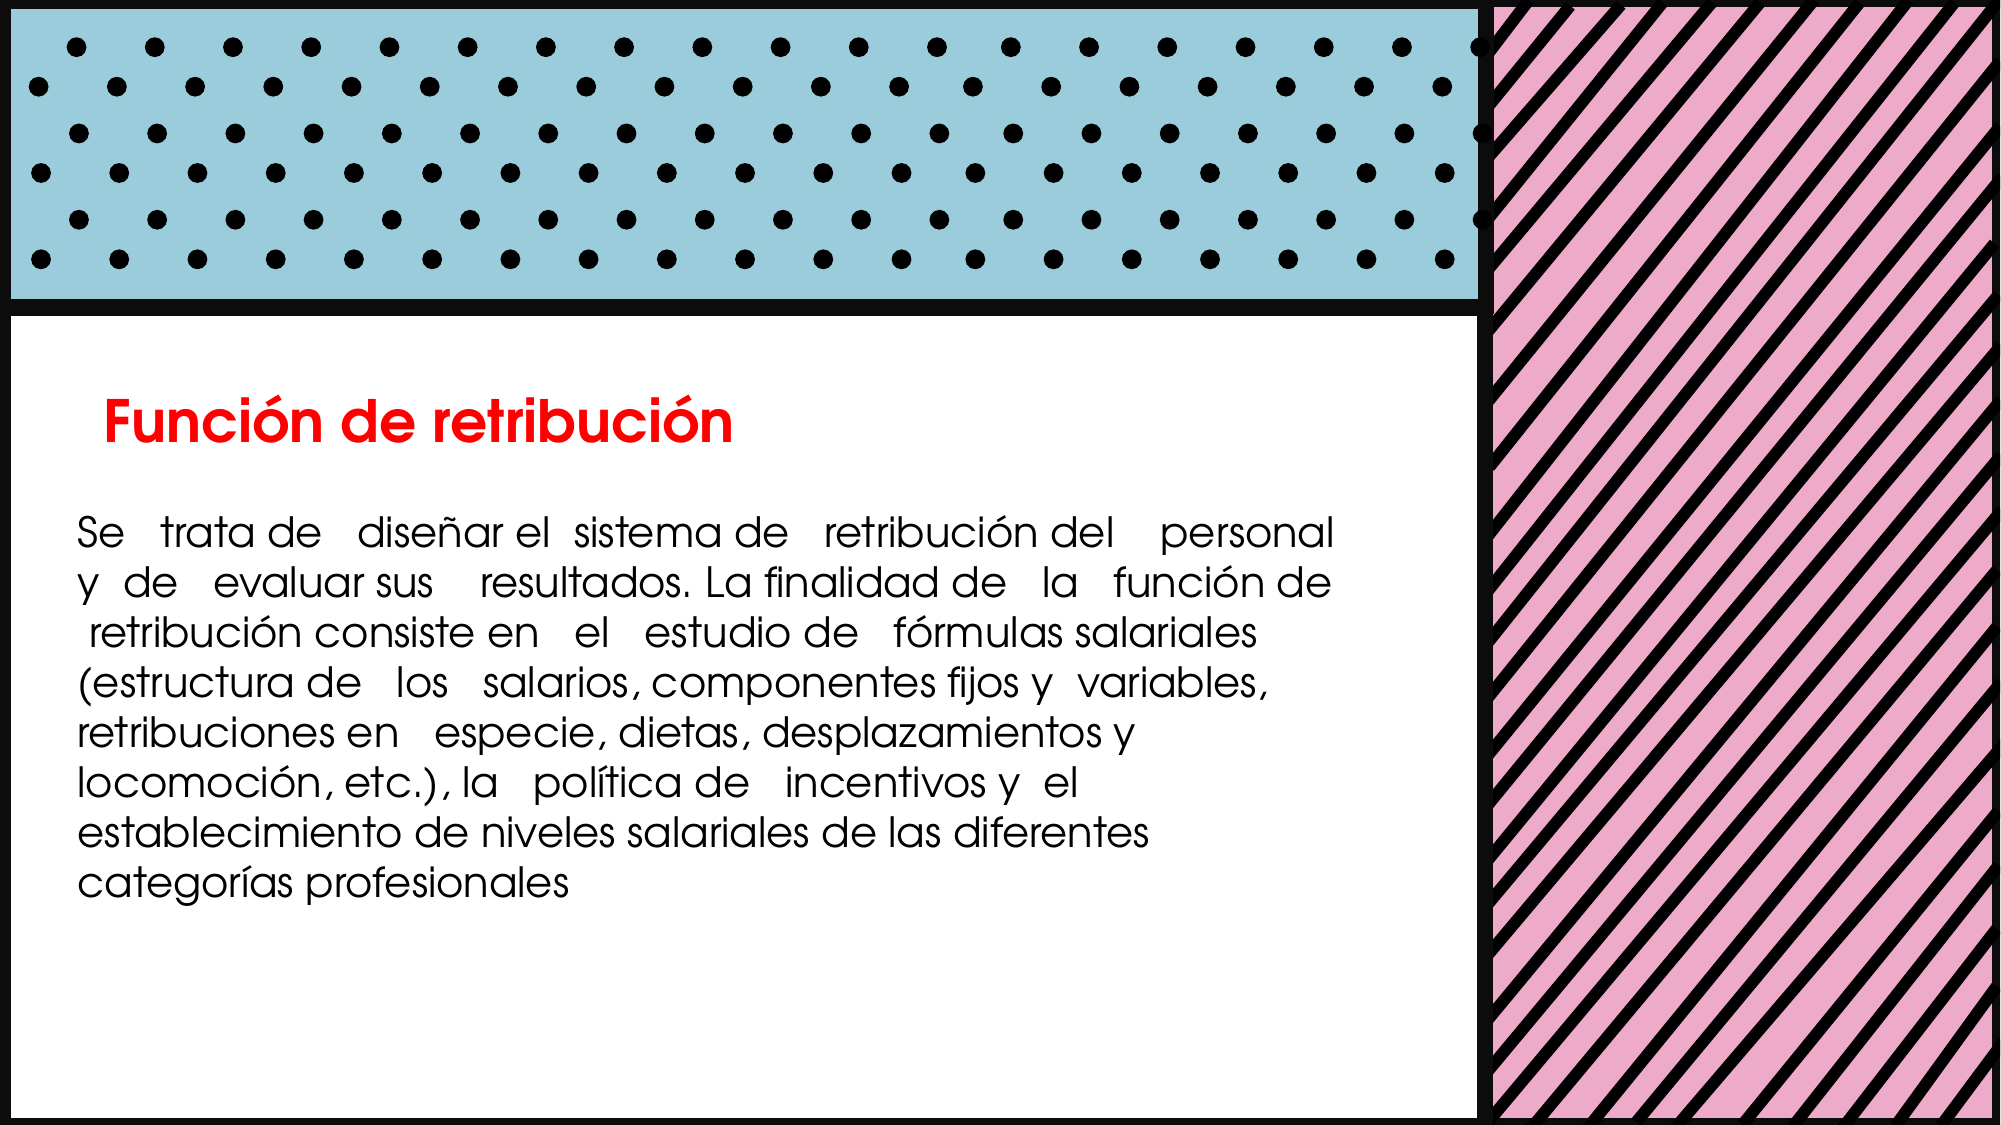

Función de retribución
Se   trata de   diseñar el  sistema de   retribución del    personal y  de   evaluar sus    resultados. La finalidad de   la   función de   retribución consiste en   el   estudio de   fórmulas salariales (estructura de   los   salarios, componentes fijos y  variables, retribuciones en   especie, dietas, desplazamientos y  locomoción, etc.), la   política de   incentivos y  el   establecimiento de niveles salariales de las diferentes categorías profesionales